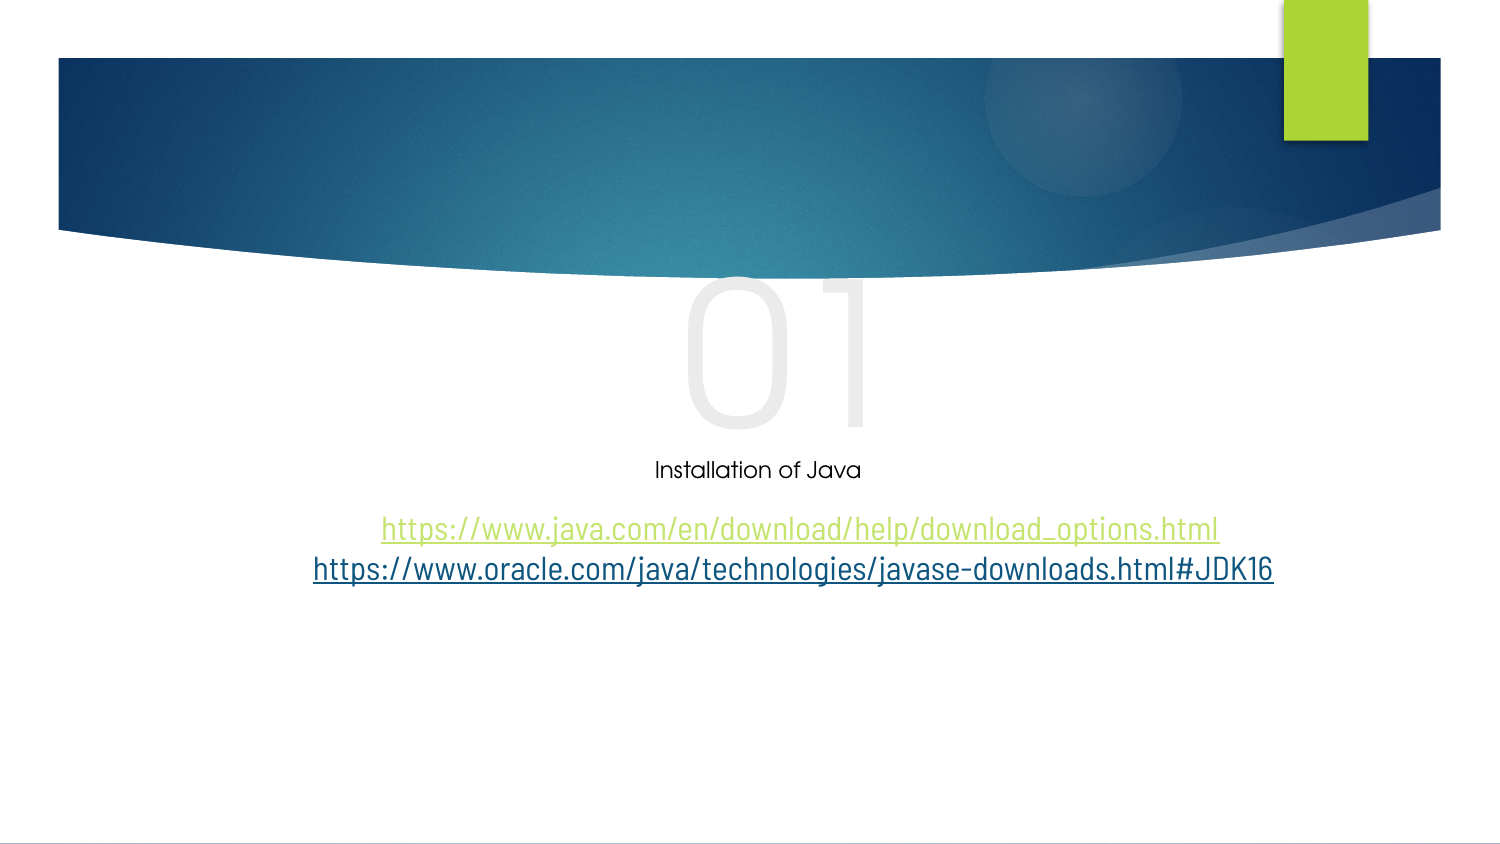

01
# Installation of Java
https://www.java.com/en/download/help/download_options.html
https://www.oracle.com/java/technologies/javase-downloads.html#JDK16